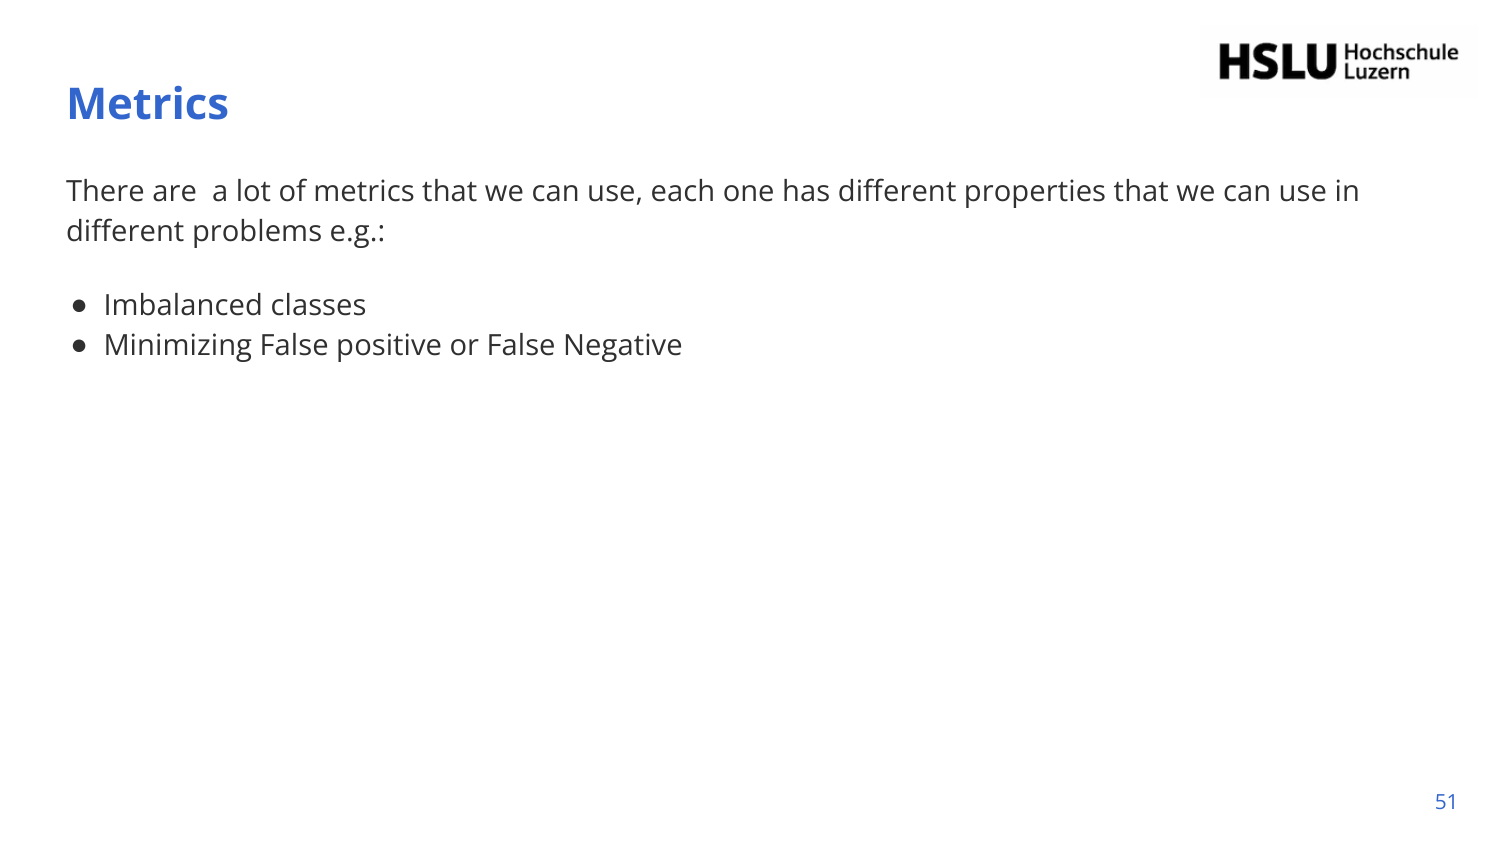

# Metrics
There are  a lot of metrics that we can use, each one has different properties that we can use in different problems e.g.:
Imbalanced classes
Minimizing False positive or False Negative
51